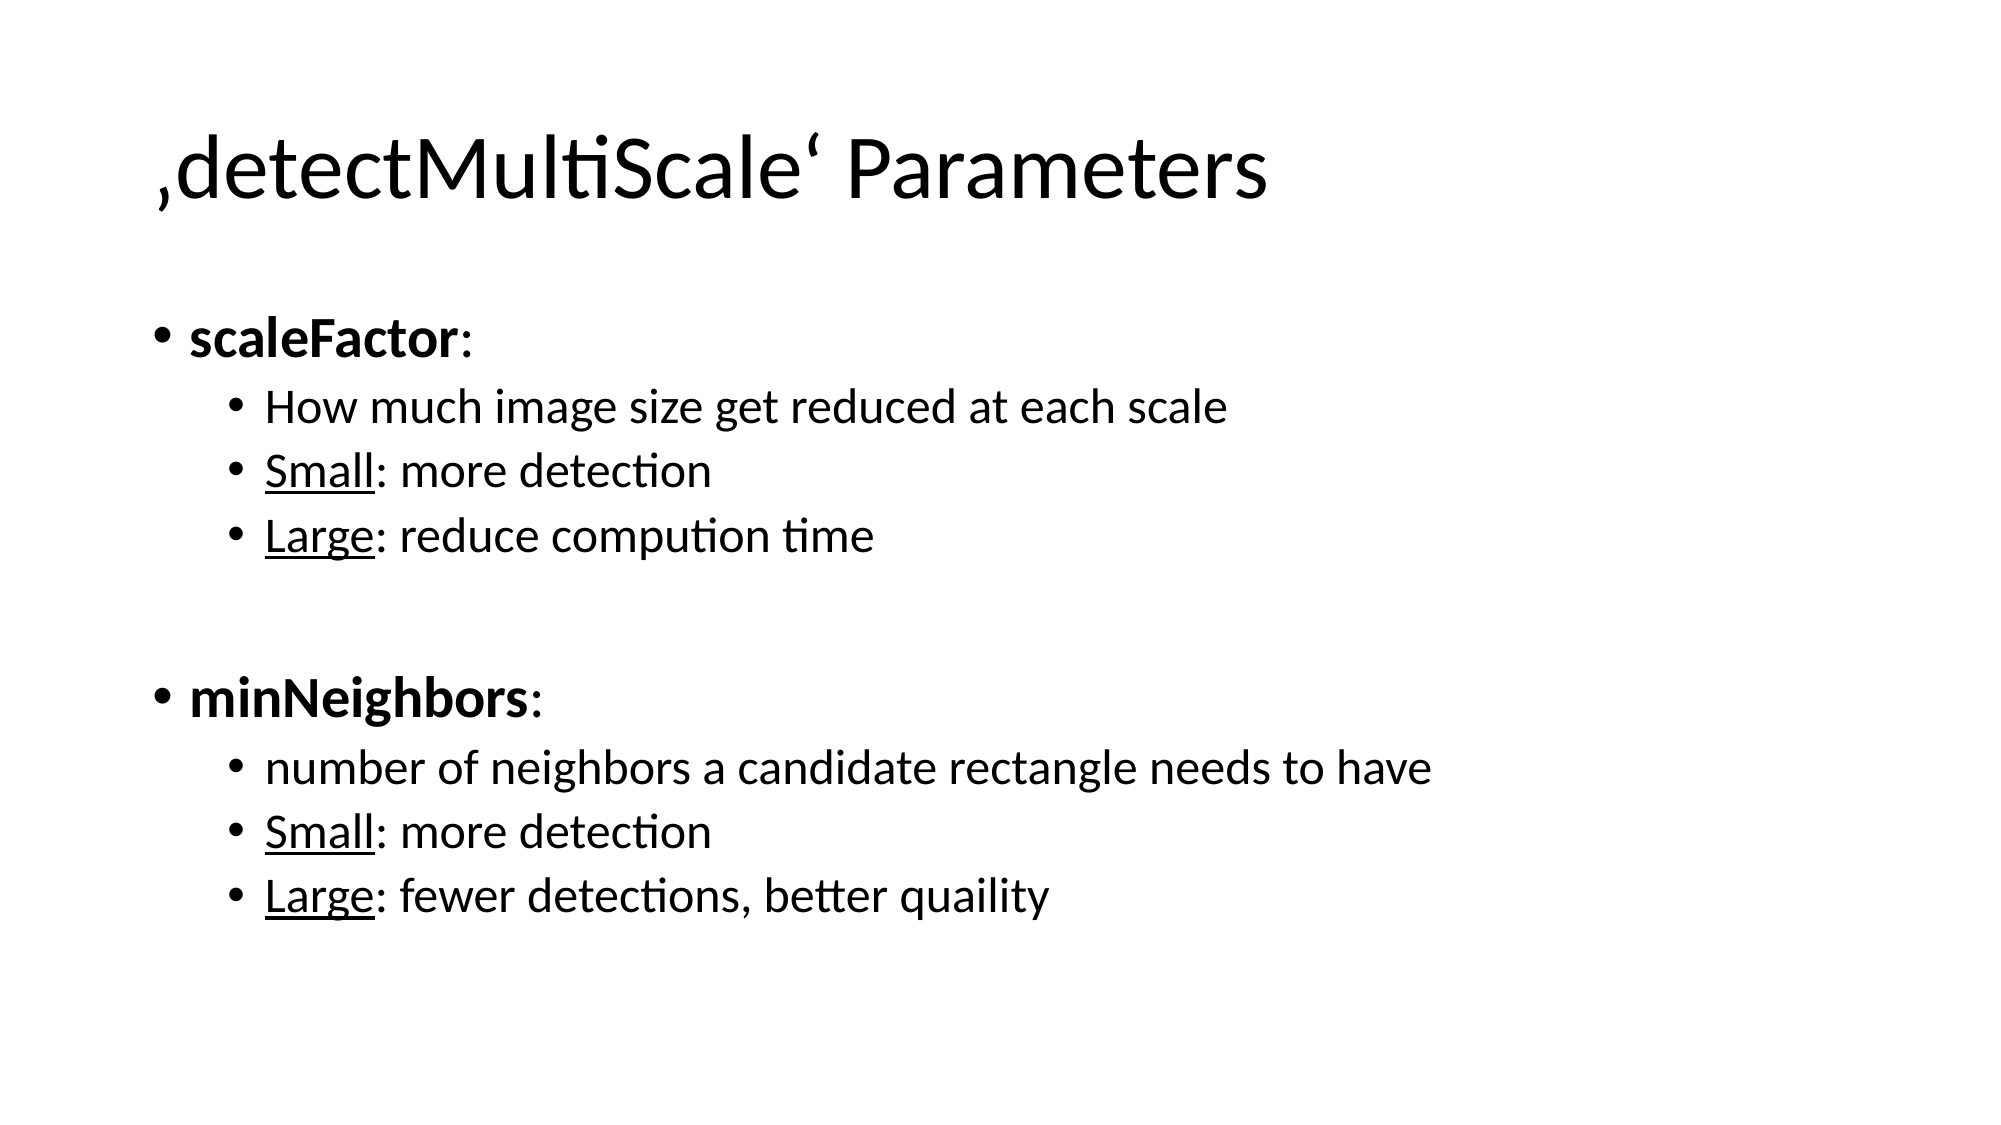

# ‚detectMultiScale‘ Parameters
scaleFactor:
How much image size get reduced at each scale
Small: more detection
Large: reduce compution time

minNeighbors:
number of neighbors a candidate rectangle needs to have
Small: more detection
Large: fewer detections, better quaility